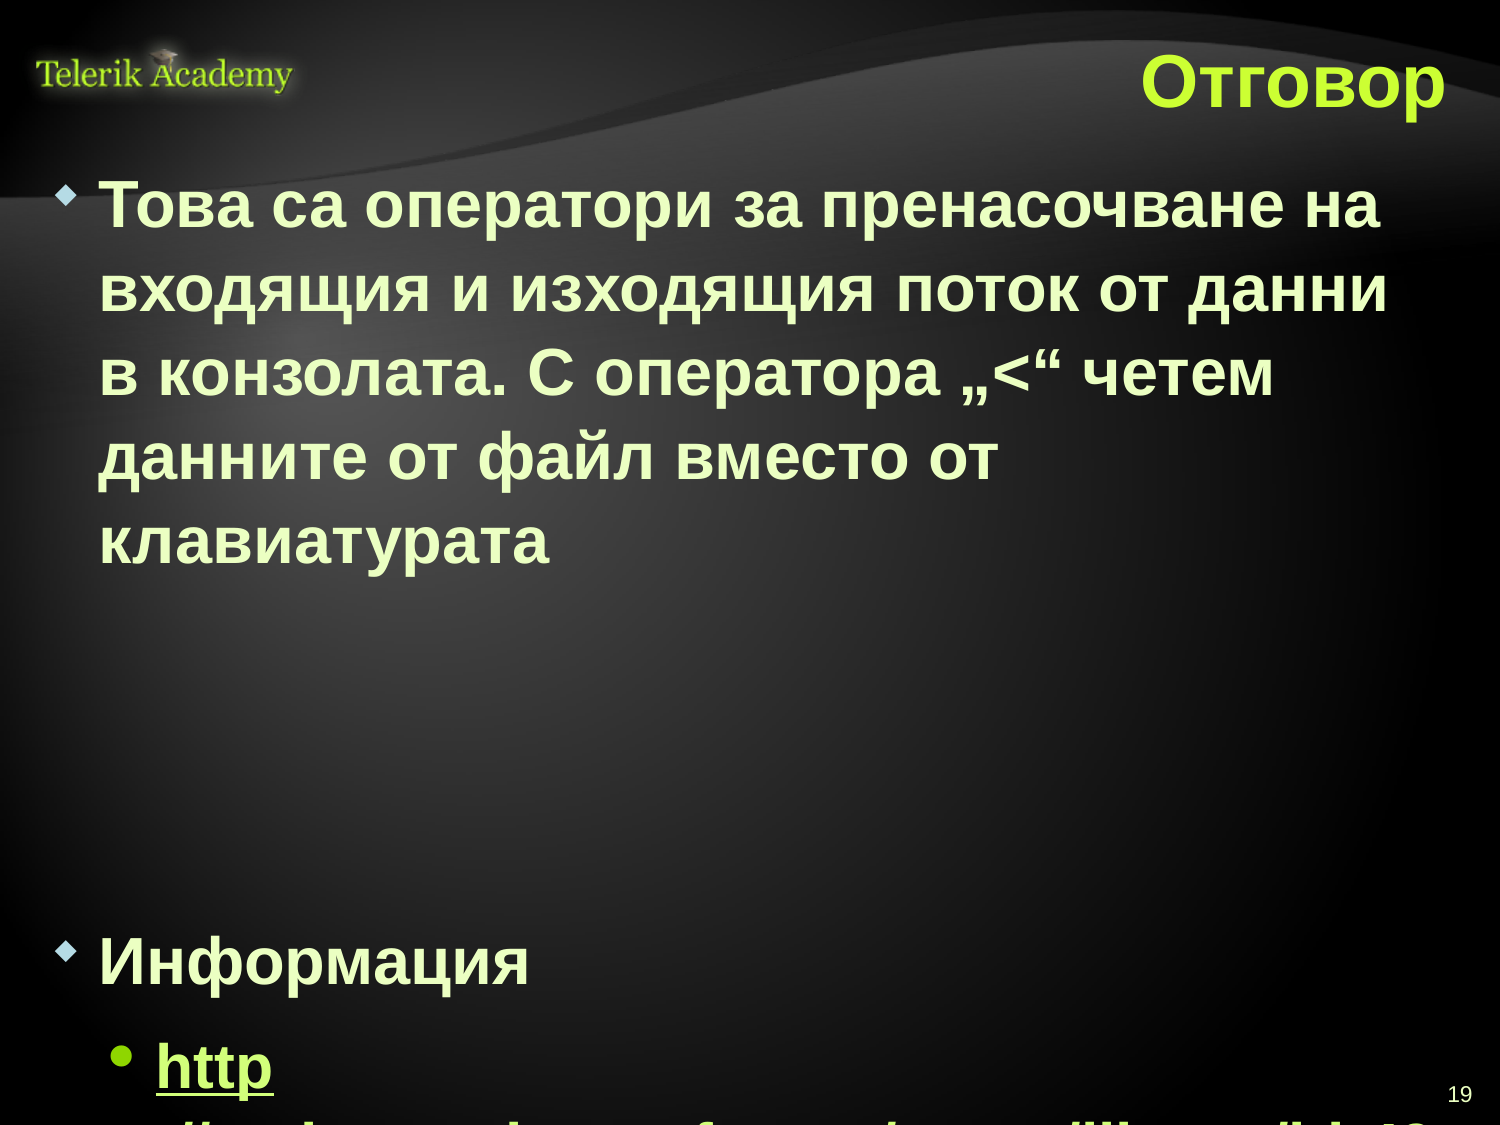

# Отговор
Това са оператори за пренасочване на входящия и изходящия поток от данни в конзолата. С оператора „<“ четем данните от файл вместо от клавиатурата

Информация
http://technet.microsoft.com/en-us/library/bb490982.aspx
19